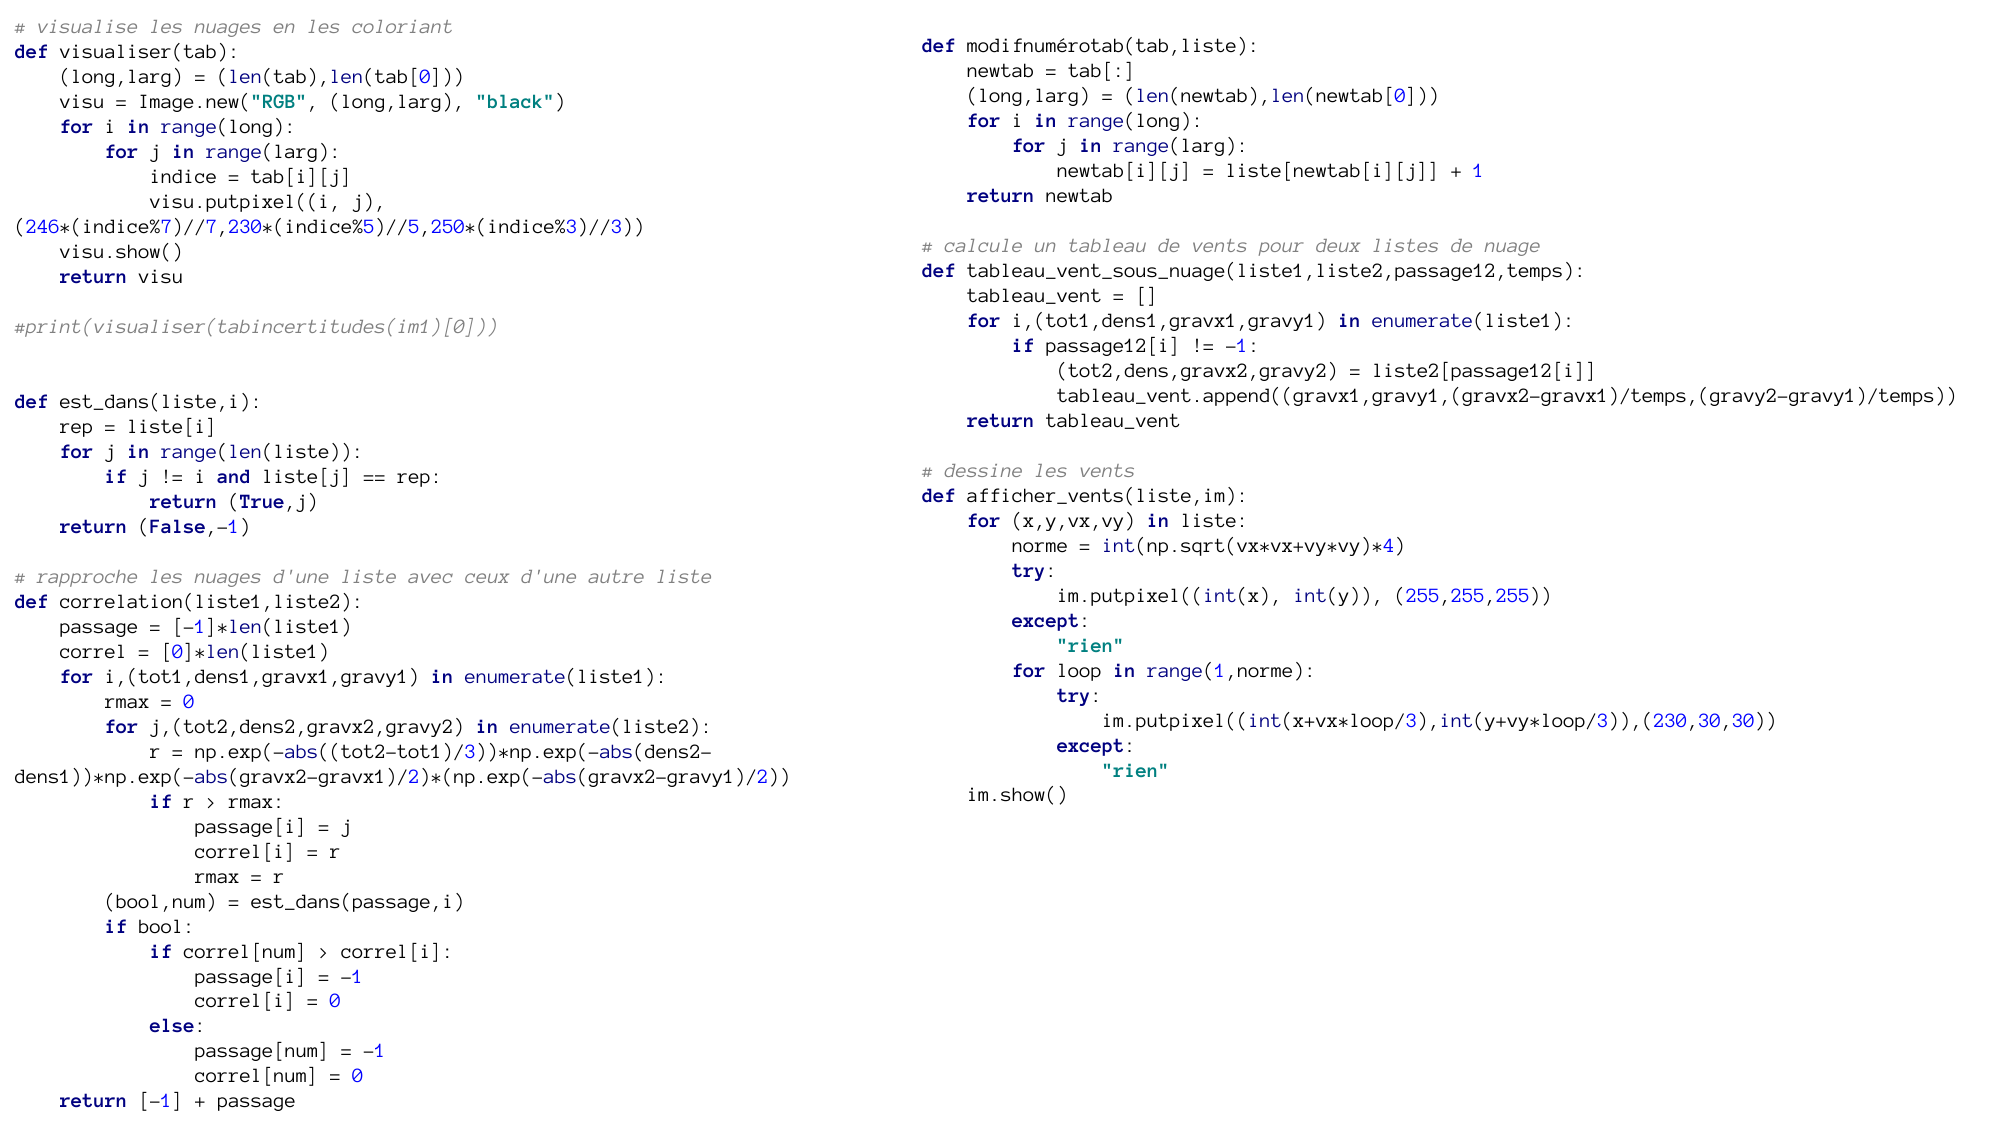

# visualise les nuages en les coloriant def visualiser(tab): (long,larg) = (len(tab),len(tab[0])) visu = Image.new("RGB", (long,larg), "black") for i in range(long): for j in range(larg): indice = tab[i][j] visu.putpixel((i, j), (246*(indice%7)//7,230*(indice%5)//5,250*(indice%3)//3)) visu.show() return visu #print(visualiser(tabincertitudes(im1)[0])) def est_dans(liste,i): rep = liste[i] for j in range(len(liste)): if j != i and liste[j] == rep: return (True,j) return (False,-1) # rapproche les nuages d'une liste avec ceux d'une autre liste def correlation(liste1,liste2): passage = [-1]*len(liste1) correl = [0]*len(liste1) for i,(tot1,dens1,gravx1,gravy1) in enumerate(liste1): rmax = 0 for j,(tot2,dens2,gravx2,gravy2) in enumerate(liste2): r = np.exp(-abs((tot2-tot1)/3))*np.exp(-abs(dens2-dens1))*np.exp(-abs(gravx2-gravx1)/2)*(np.exp(-abs(gravx2-gravy1)/2)) if r > rmax: passage[i] = j correl[i] = r rmax = r (bool,num) = est_dans(passage,i) if bool: if correl[num] > correl[i]: passage[i] = -1 correl[i] = 0 else: passage[num] = -1 correl[num] = 0 return [-1] + passage
def modifnumérotab(tab,liste):
    newtab = tab[:]
    (long,larg) = (len(newtab),len(newtab[0]))
    for i in range(long):
        for j in range(larg):
            newtab[i][j] = liste[newtab[i][j]] + 1
    return newtab
# calcule un tableau de vents pour deux listes de nuage
def tableau_vent_sous_nuage(liste1,liste2,passage12,temps):
    tableau_vent = []
    for i,(tot1,dens1,gravx1,gravy1) in enumerate(liste1):
        if passage12[i] != -1:
            (tot2,dens,gravx2,gravy2) = liste2[passage12[i]]
            tableau_vent.append((gravx1,gravy1,(gravx2-gravx1)/temps,(gravy2-gravy1)/temps))
    return tableau_vent
# dessine les vents
def afficher_vents(liste,im):
    for (x,y,vx,vy) in liste:
        norme = int(np.sqrt(vx*vx+vy*vy)*4)
        try:
            im.putpixel((int(x), int(y)), (255,255,255))
        except:
            "rien"
        for loop in range(1,norme):
            try:
                im.putpixel((int(x+vx*loop/3),int(y+vy*loop/3)),(230,30,30))
            except:
                "rien"
    im.show()